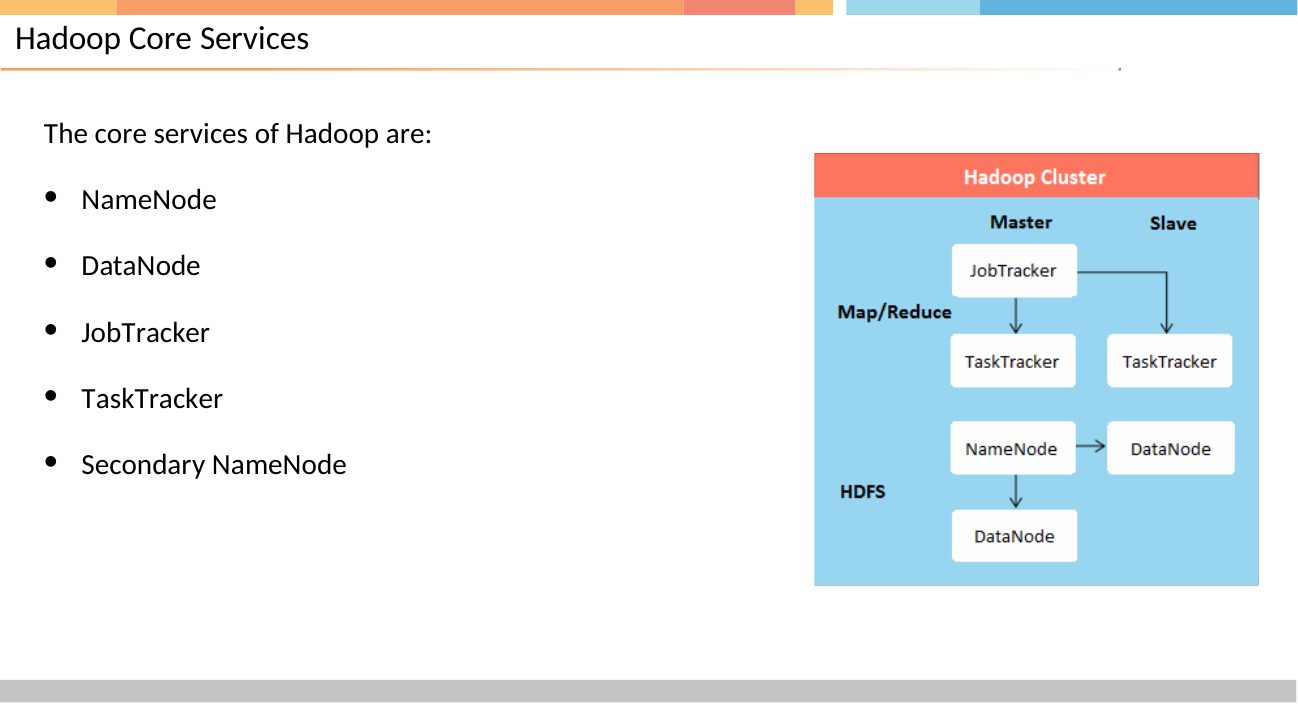

# Hadoop Core Services

The core services of Hadoop are:

NameNode

DataNode

JobTracker

TaskTracker

Secondary NameNode